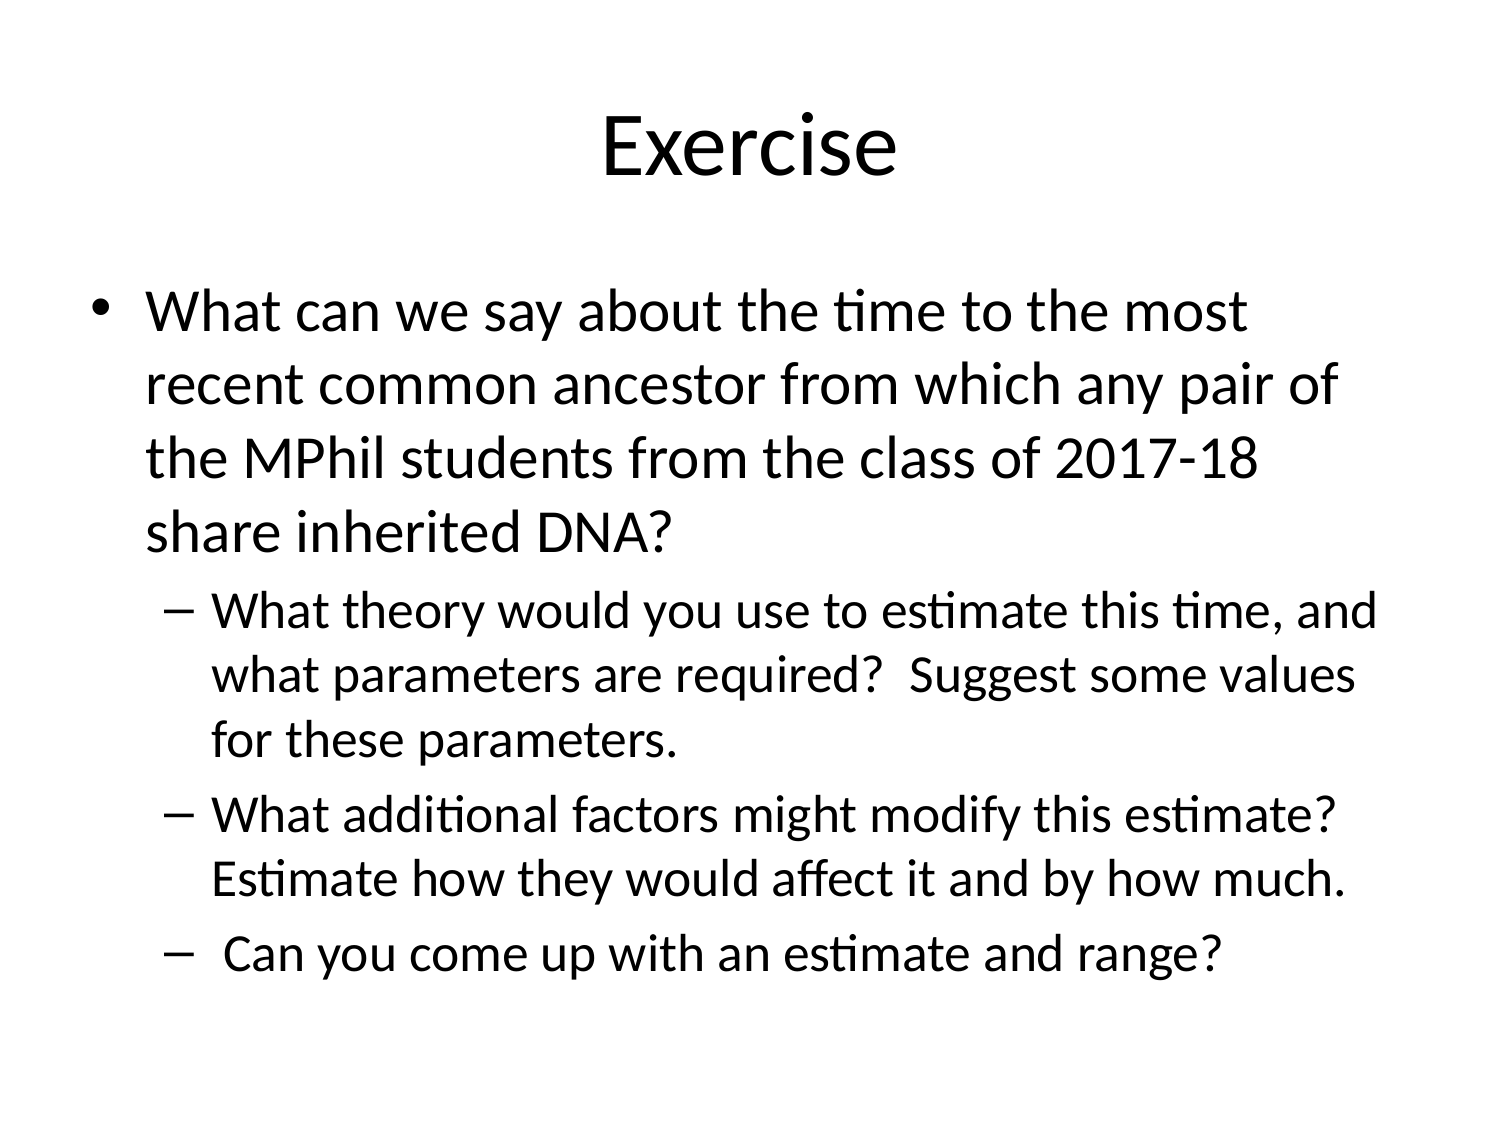

# Exercise
What can we say about the time to the most recent common ancestor from which any pair of the MPhil students from the class of 2017-18 share inherited DNA?
What theory would you use to estimate this time, and what parameters are required?  Suggest some values for these parameters.
What additional factors might modify this estimate? Estimate how they would affect it and by how much.
 Can you come up with an estimate and range?